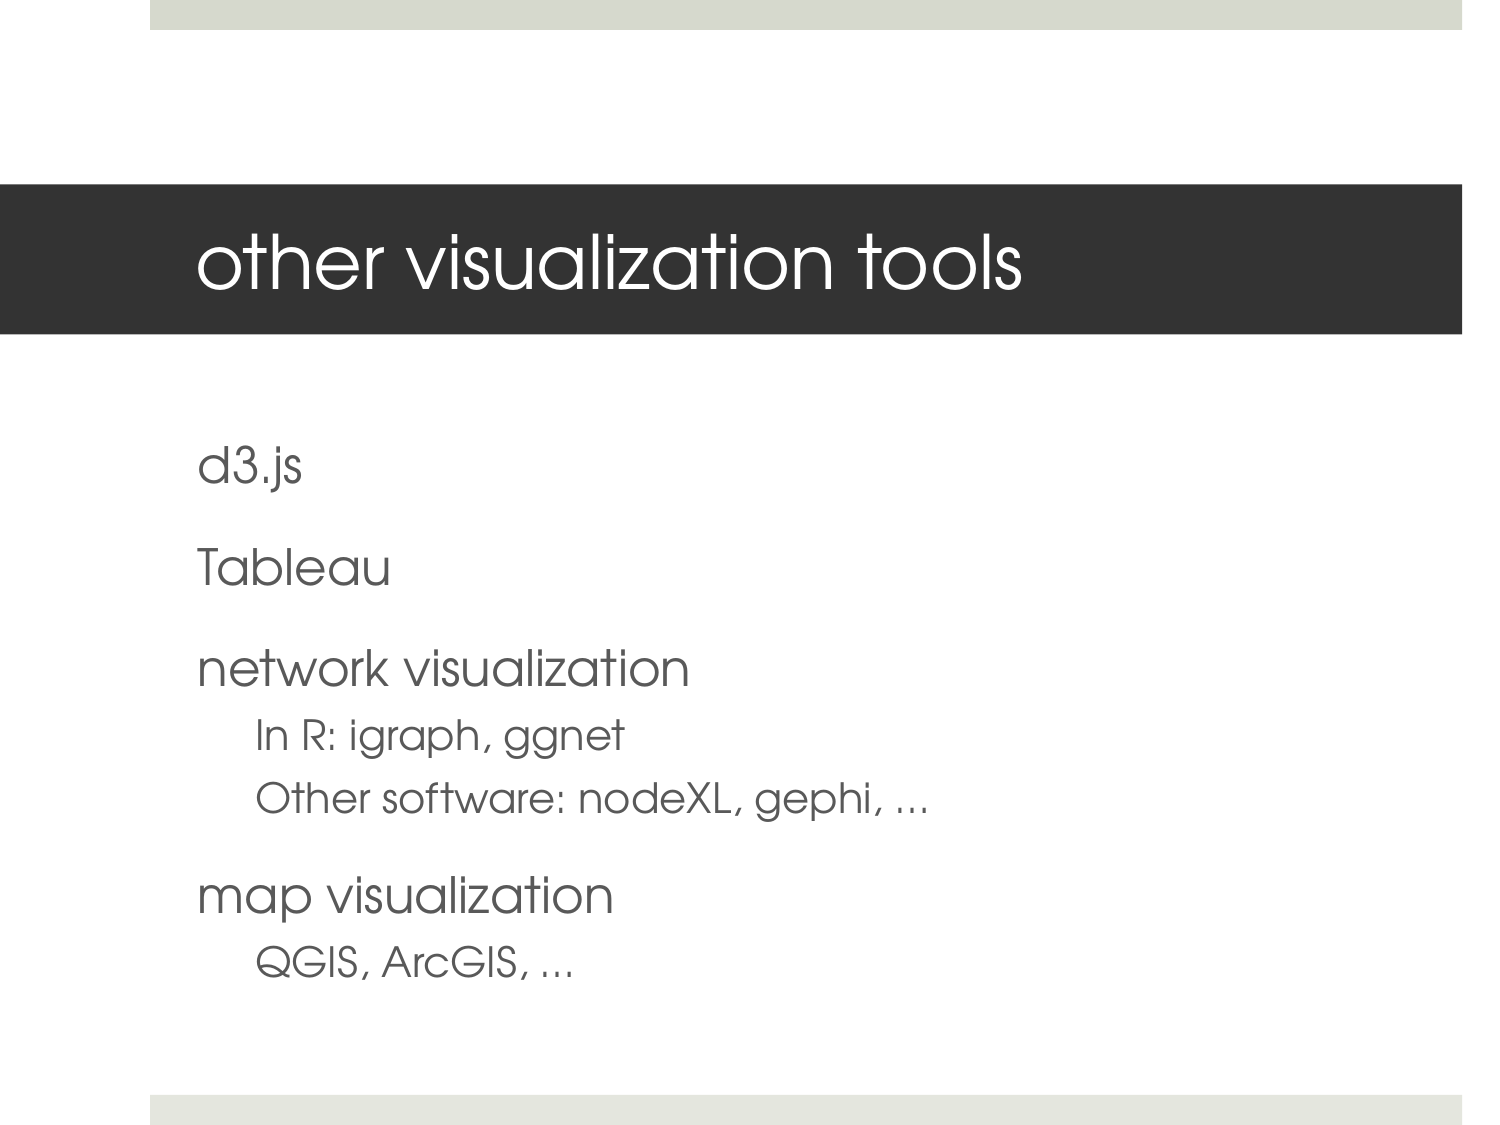

# other visualization tools
d3.js
Tableau
network visualization
In R: igraph, ggnet
Other software: nodeXL, gephi, …
map visualization
QGIS, ArcGIS, …